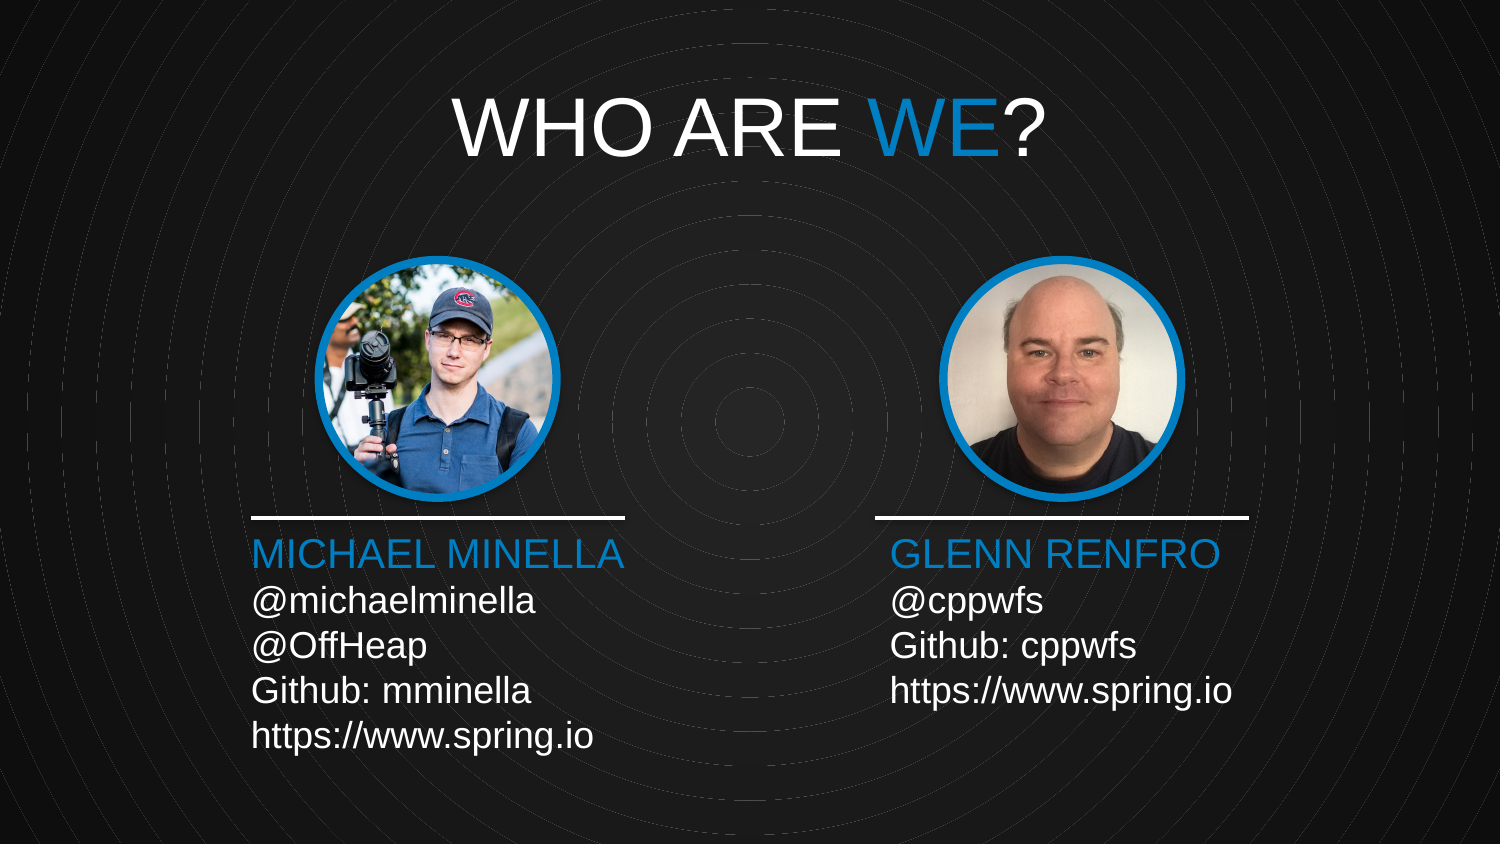

WHO ARE WE?

MICHAEL MINELLA
@michaelminella
@OffHeap
Github: mminella
https://www.spring.io

GLENN RENFRO
@cppwfs
Github: cppwfs
https://www.spring.io